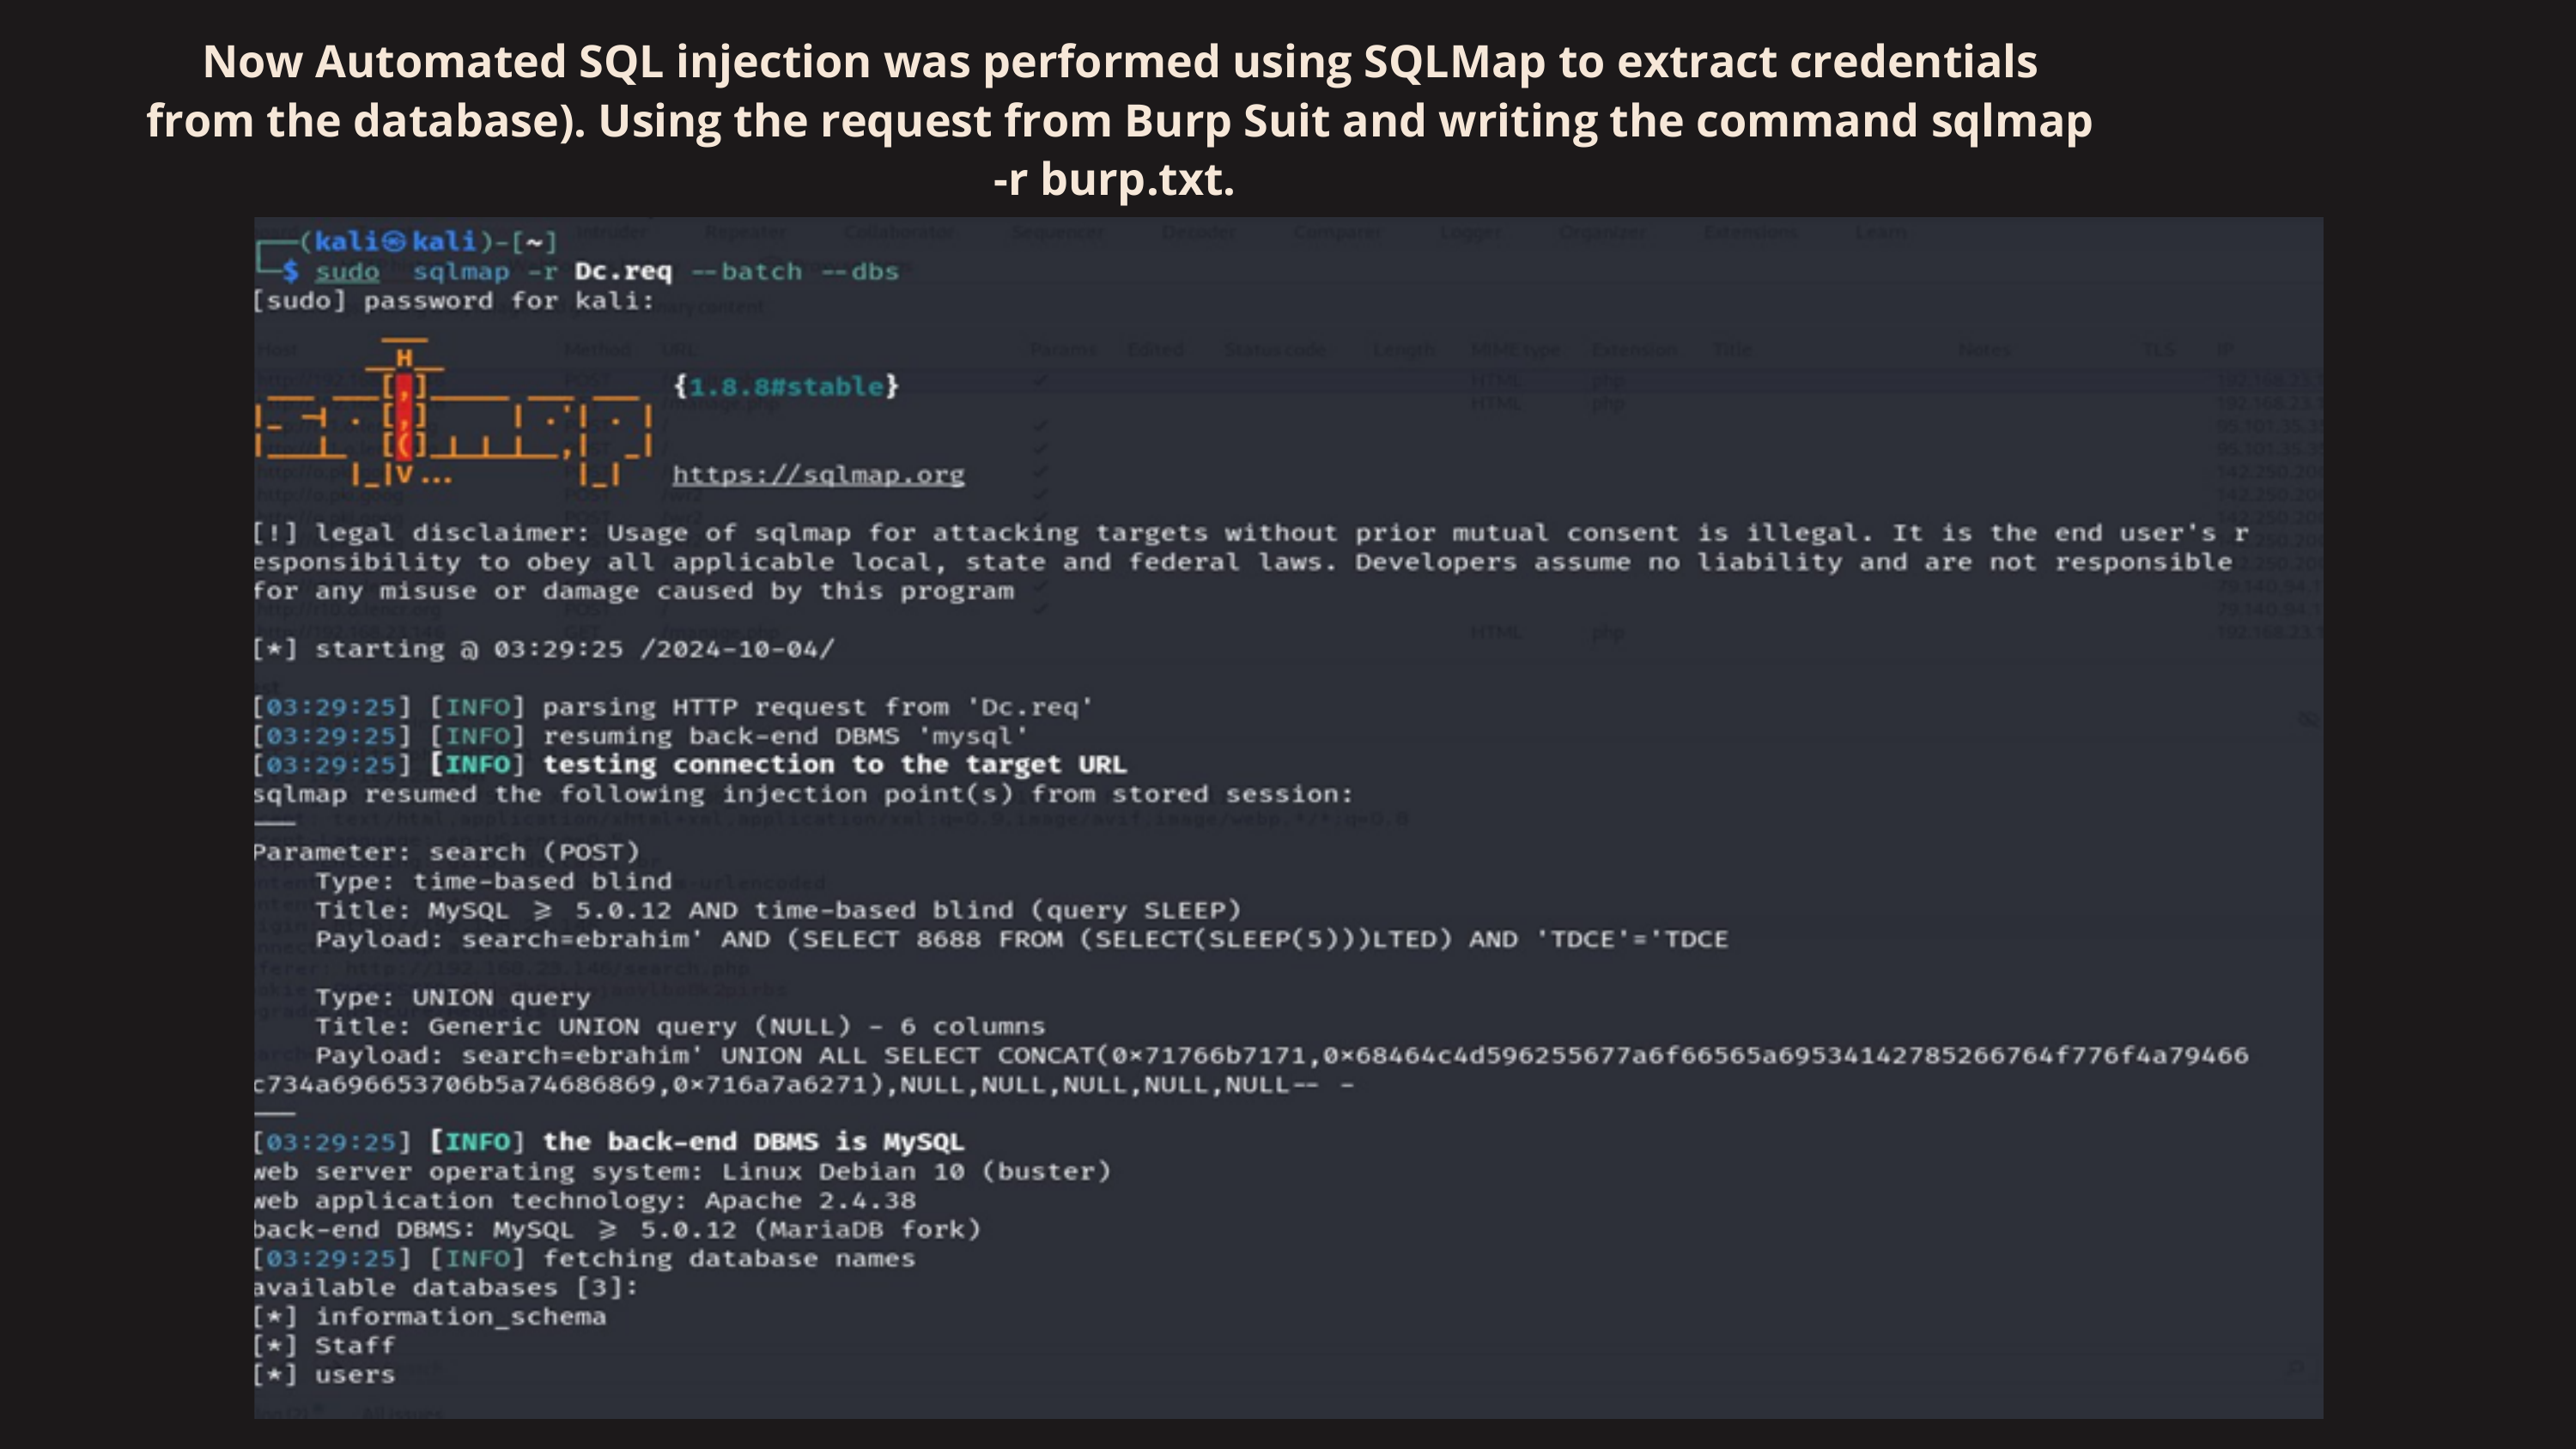

Now Automated SQL injection was performed using SQLMap to extract credentials from the database). Using the request from Burp Suit and writing the command sqlmap -r burp.txt.